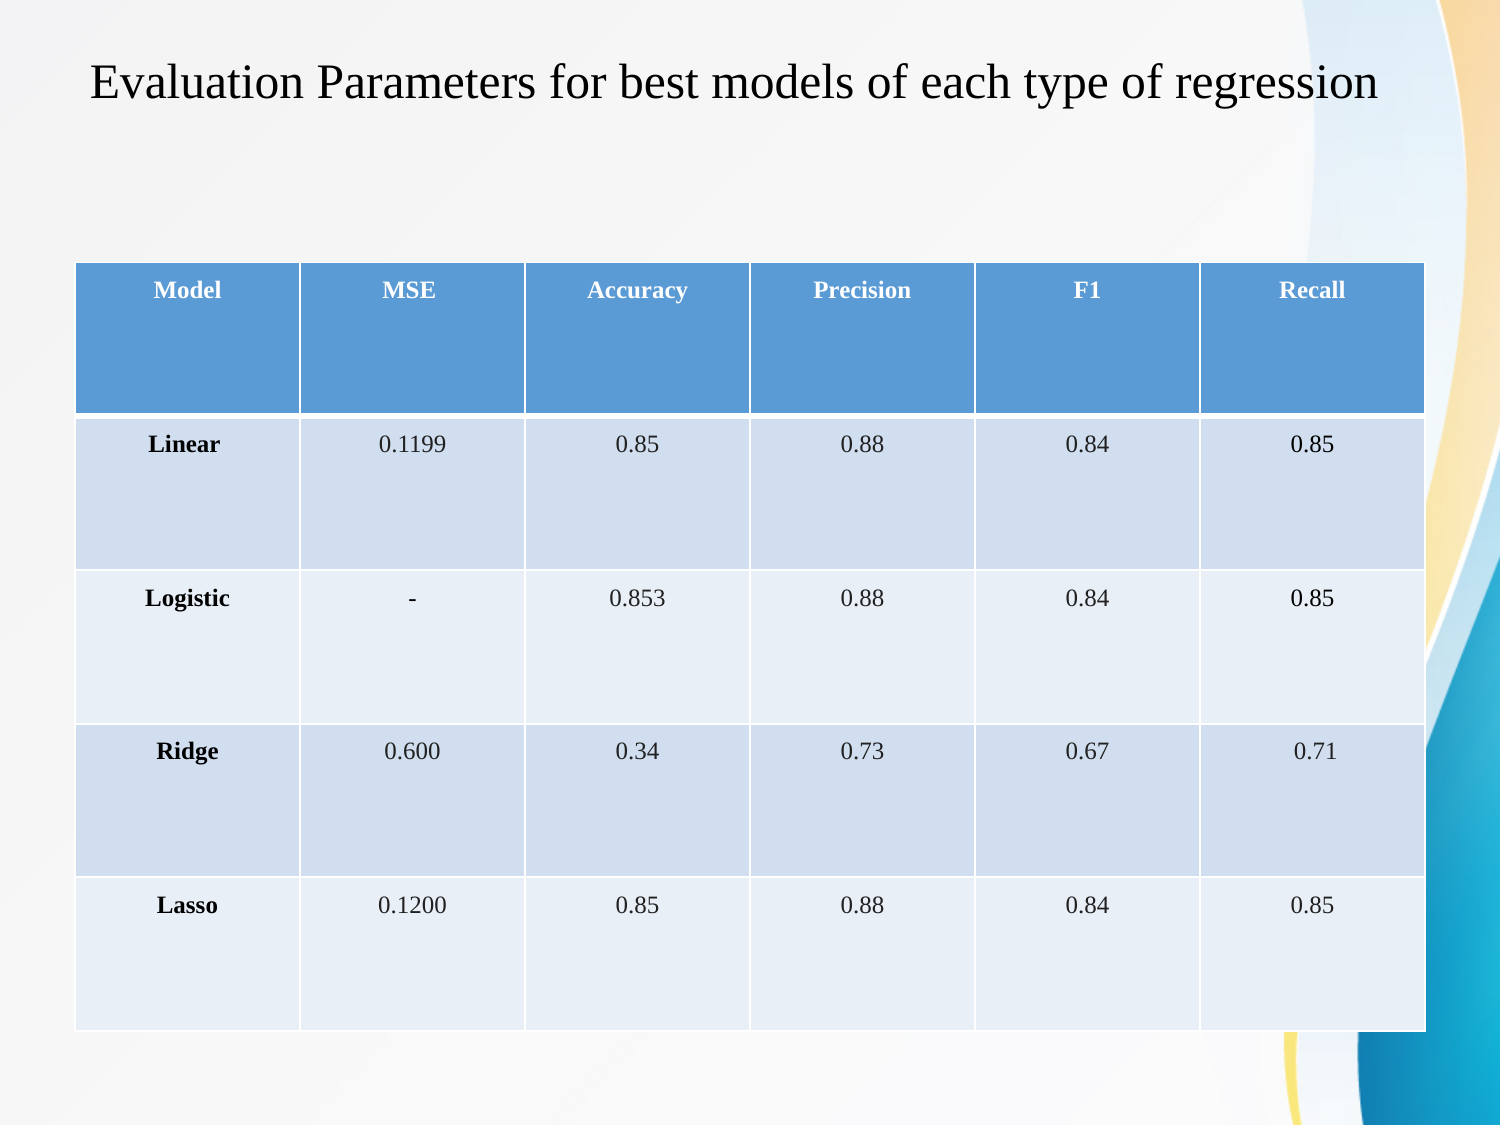

# Evaluation Parameters for best models of each type of regression
| Model | MSE | Accuracy | Precision | F1 | Recall |
| --- | --- | --- | --- | --- | --- |
| Linear | 0.1199 | 0.85 | 0.88 | 0.84 | 0.85 |
| Logistic | - | 0.853 | 0.88 | 0.84 | 0.85 |
| Ridge | 0.600 | 0.34 | 0.73 | 0.67 | 0.71 |
| Lasso | 0.1200 | 0.85 | 0.88 | 0.84 | 0.85 |